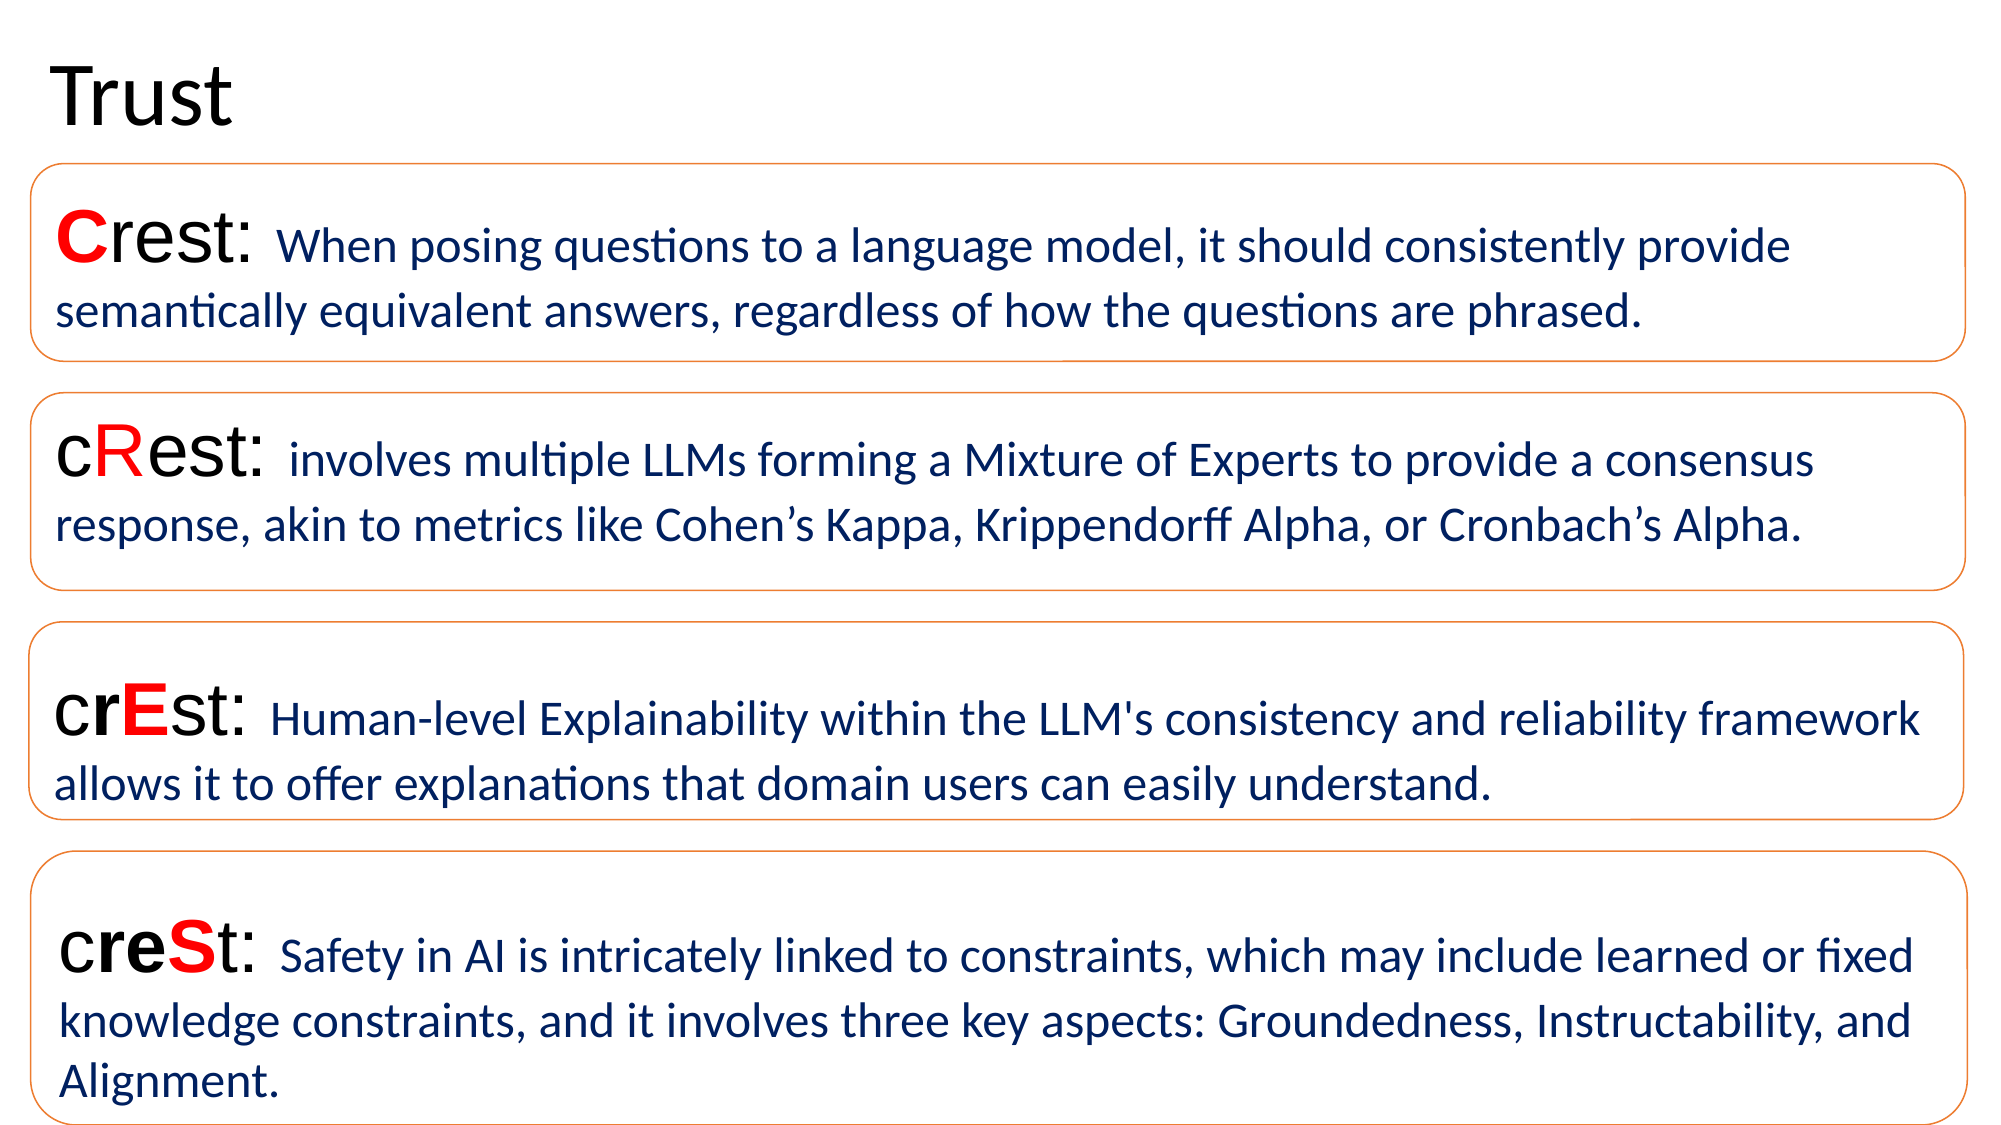

# Trust
Crest: When posing questions to a language model, it should consistently provide semantically equivalent answers, regardless of how the questions are phrased.

cRest: involves multiple LLMs forming a Mixture of Experts to provide a consensus response, akin to metrics like Cohen’s Kappa, Krippendorff Alpha, or Cronbach’s Alpha.

crEst: Human-level Explainability within the LLM's consistency and reliability framework allows it to offer explanations that domain users can easily understand.

creSt: Safety in AI is intricately linked to constraints, which may include learned or fixed knowledge constraints, and it involves three key aspects: Groundedness, Instructability, and Alignment.